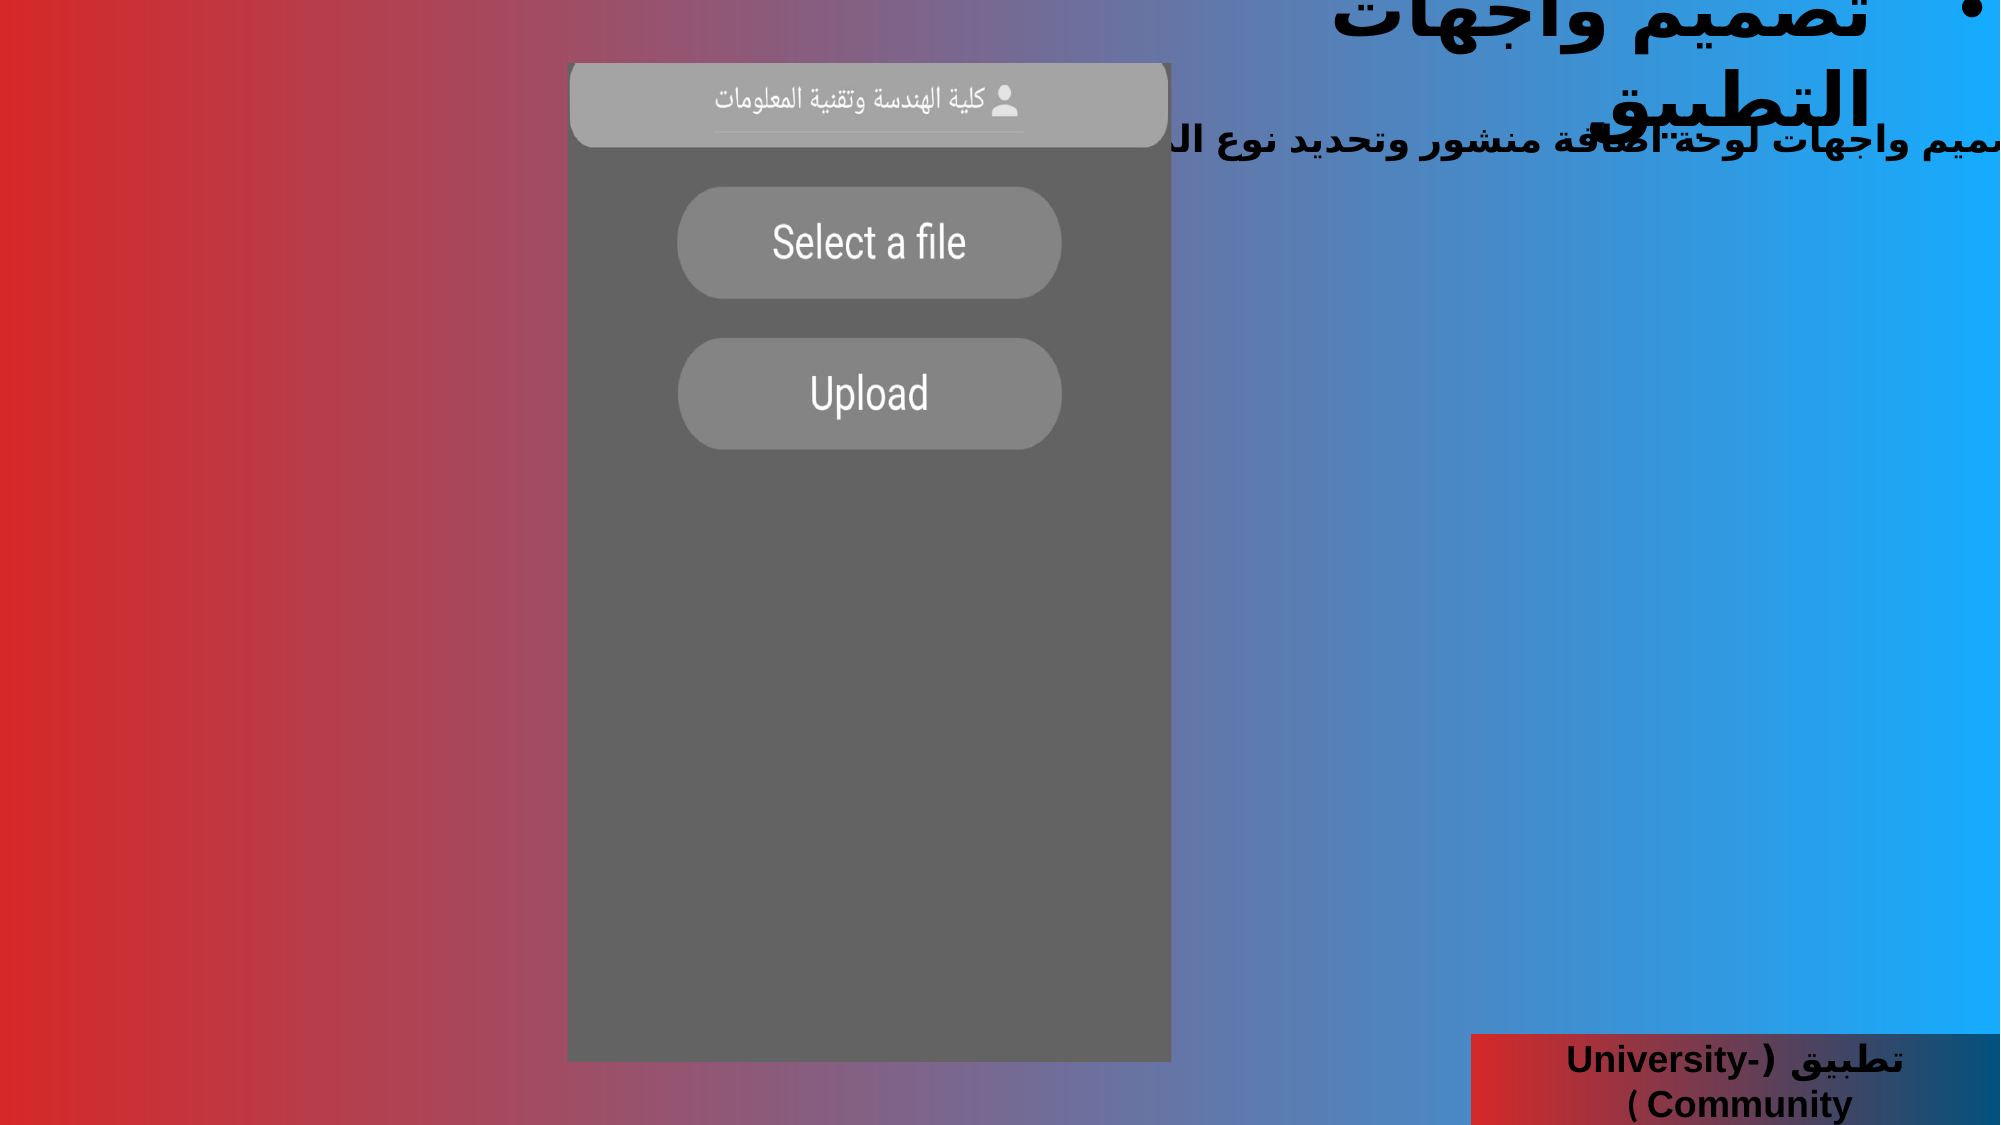

تصميم واجهات التطبيق

تصميم واجهات لوحة اضافة منشور وتحديد نوع المنشور

تطبيق (University-Community )